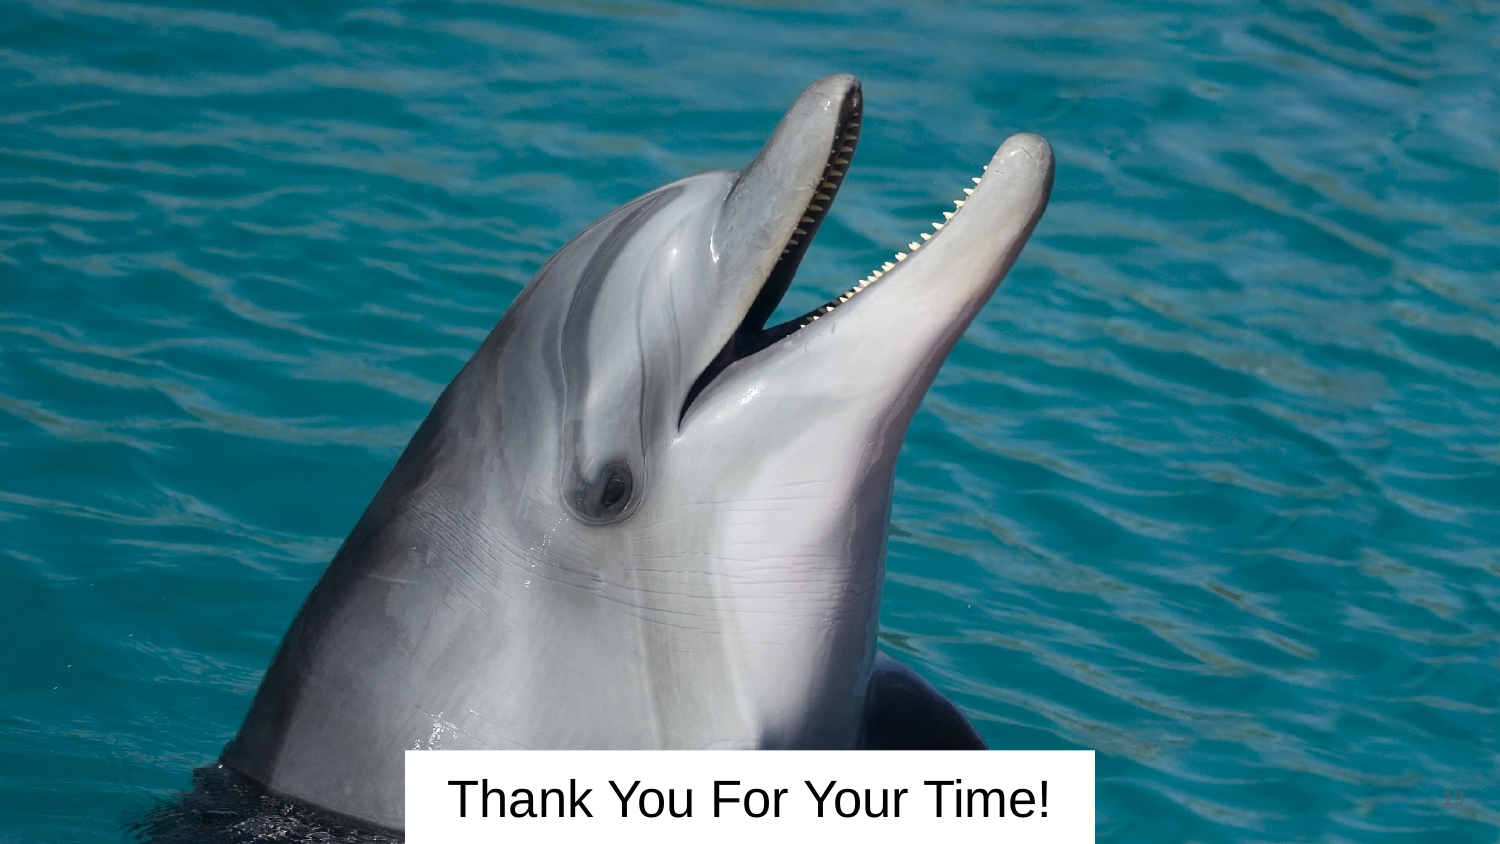

# Thank You For Your Time!
19